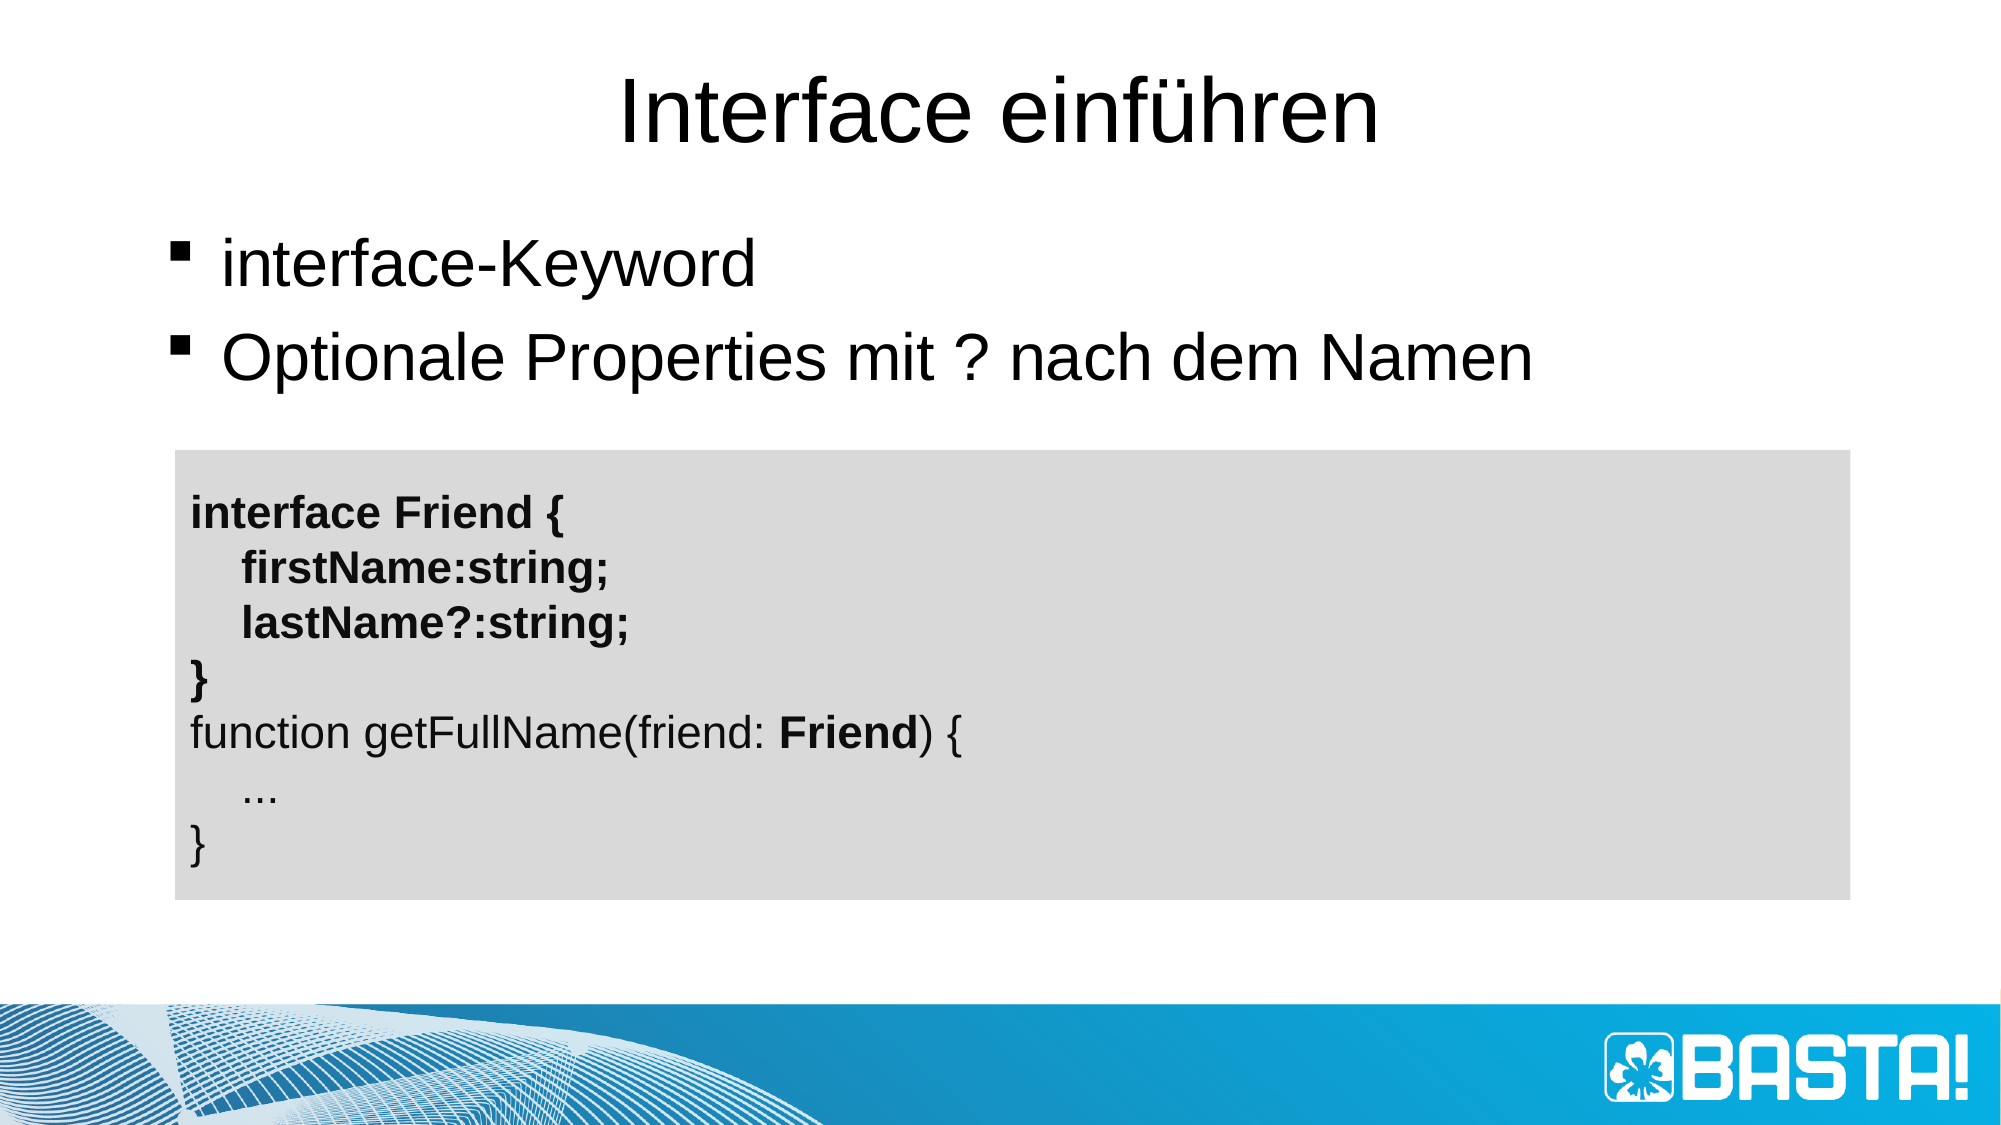

# Interface einführen
interface-Keyword
Optionale Properties mit ? nach dem Namen
interface Friend {
    firstName:string;
    lastName?:string;
}
function getFullName(friend: Friend) {
    ...
}